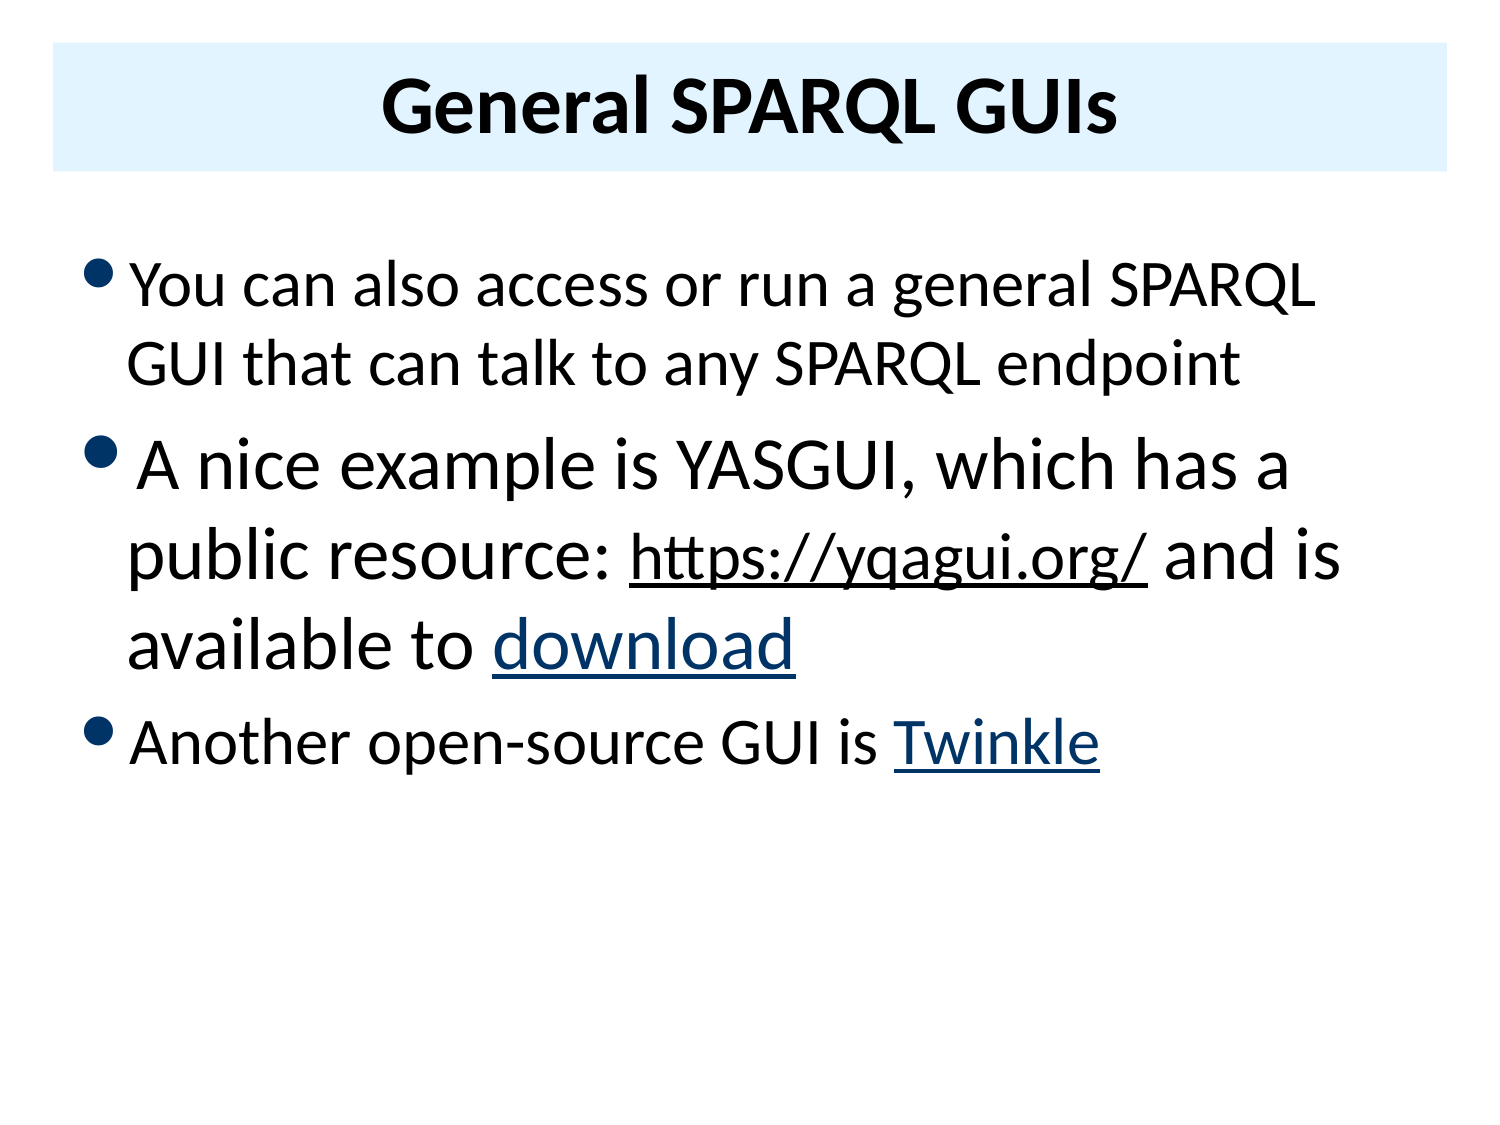

# General SPARQL GUIs
You can also access or run a general SPARQL GUI that can talk to any SPARQL endpoint
A nice example is YASGUI, which has a public resource: https://yqagui.org/ and is available to download
Another open-source GUI is Twinkle